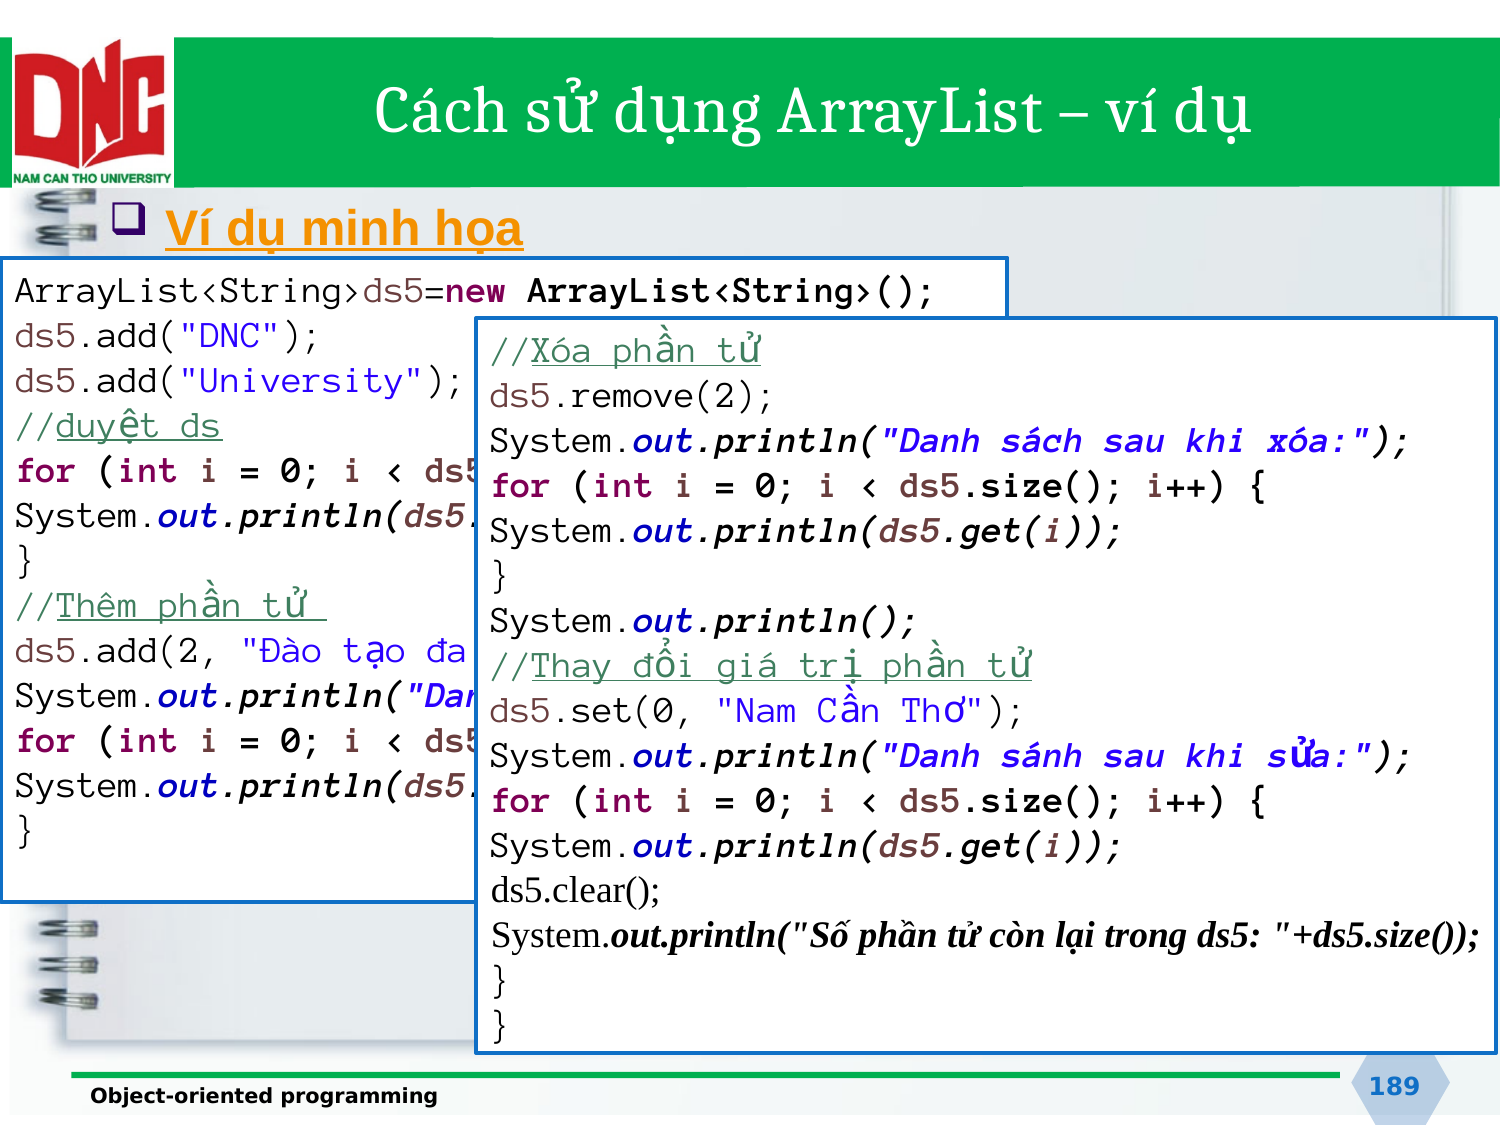

# Cách sử dụng ArrayList – ví dụ
Ví dụ minh họa

ArrayList<String>ds5=new ArrayList<String>();
ds5.add("DNC");
ds5.add("University");
//duyệt ds
for (int i = 0; i < ds5.size(); i++) {
System.out.println(ds5.get(i));
}
//Thêm phần tử
ds5.add(2, "Đào tạo đa ngành nghề!");
System.out.println("Danh sách sau khi chèn:");
for (int i = 0; i < ds5.size(); i++) {
System.out.println(ds5.get(i));
}

//Xóa phần tử
ds5.remove(2);
System.out.println("Danh sách sau khi xóa:");
for (int i = 0; i < ds5.size(); i++) {
System.out.println(ds5.get(i));
}
System.out.println();
//Thay đổi giá trị phần tử
ds5.set(0, "Nam Cần Thơ");
System.out.println("Danh sánh sau khi sửa:");
for (int i = 0; i < ds5.size(); i++) {
System.out.println(ds5.get(i));
ds5.clear();
System.out.println("Số phần tử còn lại trong ds5: "+ds5.size());
}
}
189
Object-oriented programming